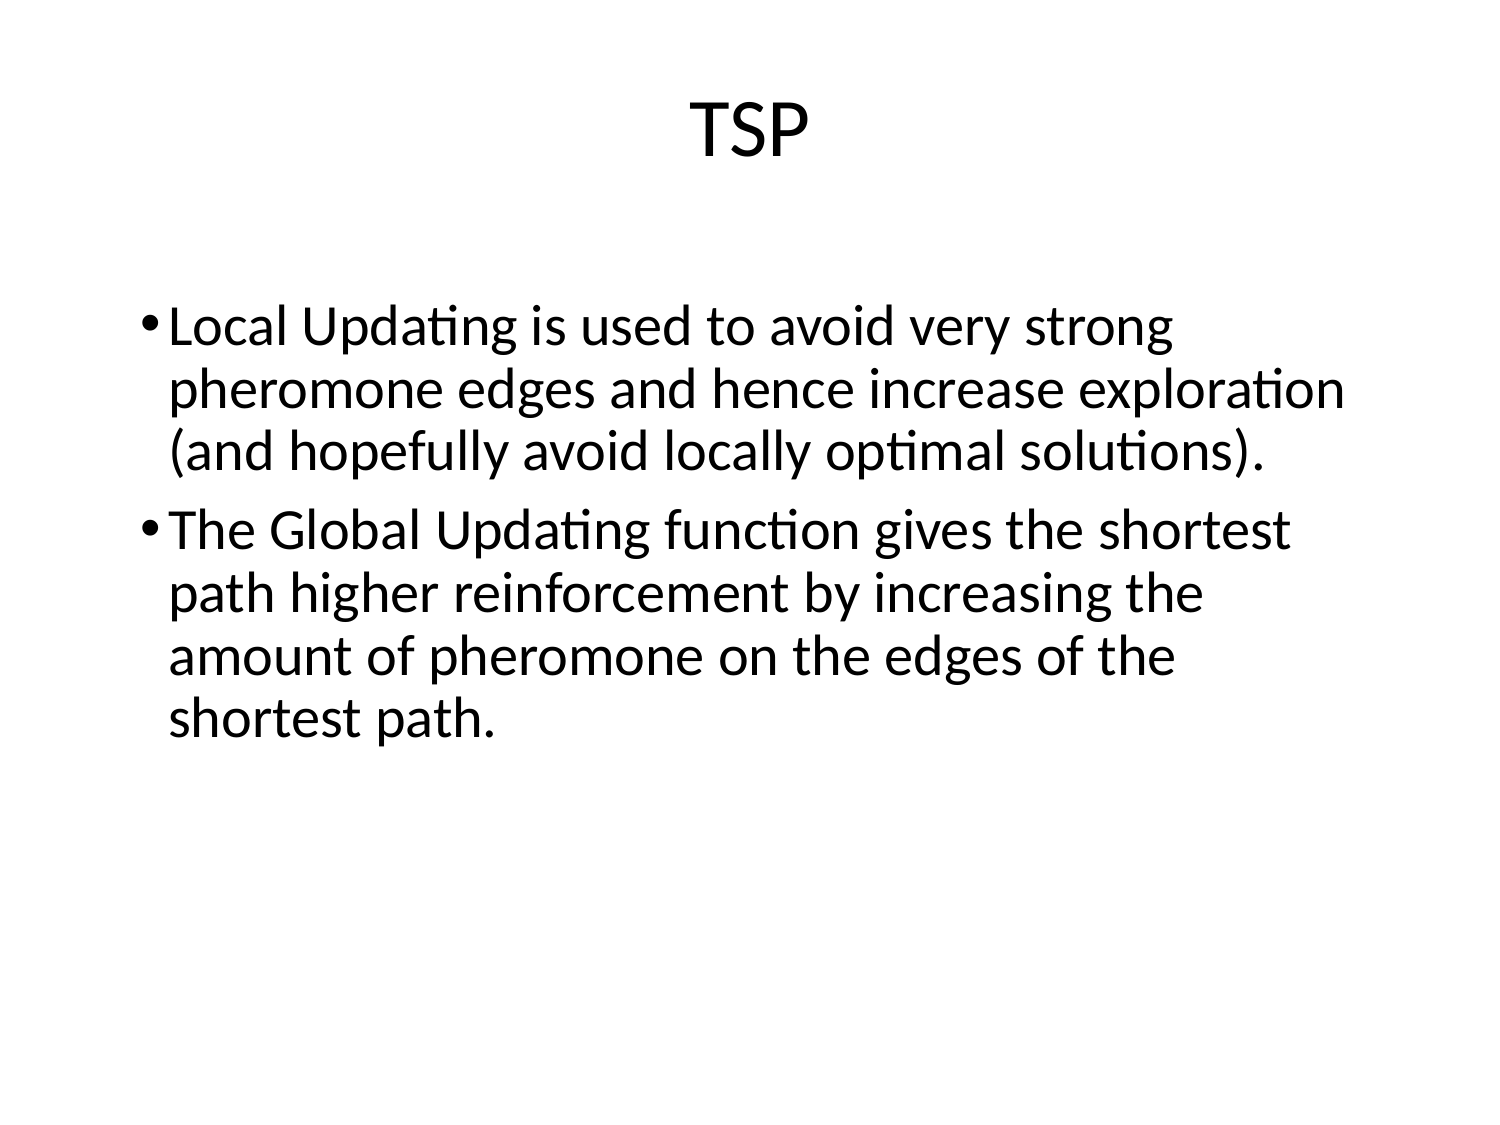

# TSP
Local Updating is used to avoid very strong pheromone edges and hence increase exploration (and hopefully avoid locally optimal solutions).
The Global Updating function gives the shortest path higher reinforcement by increasing the amount of pheromone on the edges of the shortest path.

28